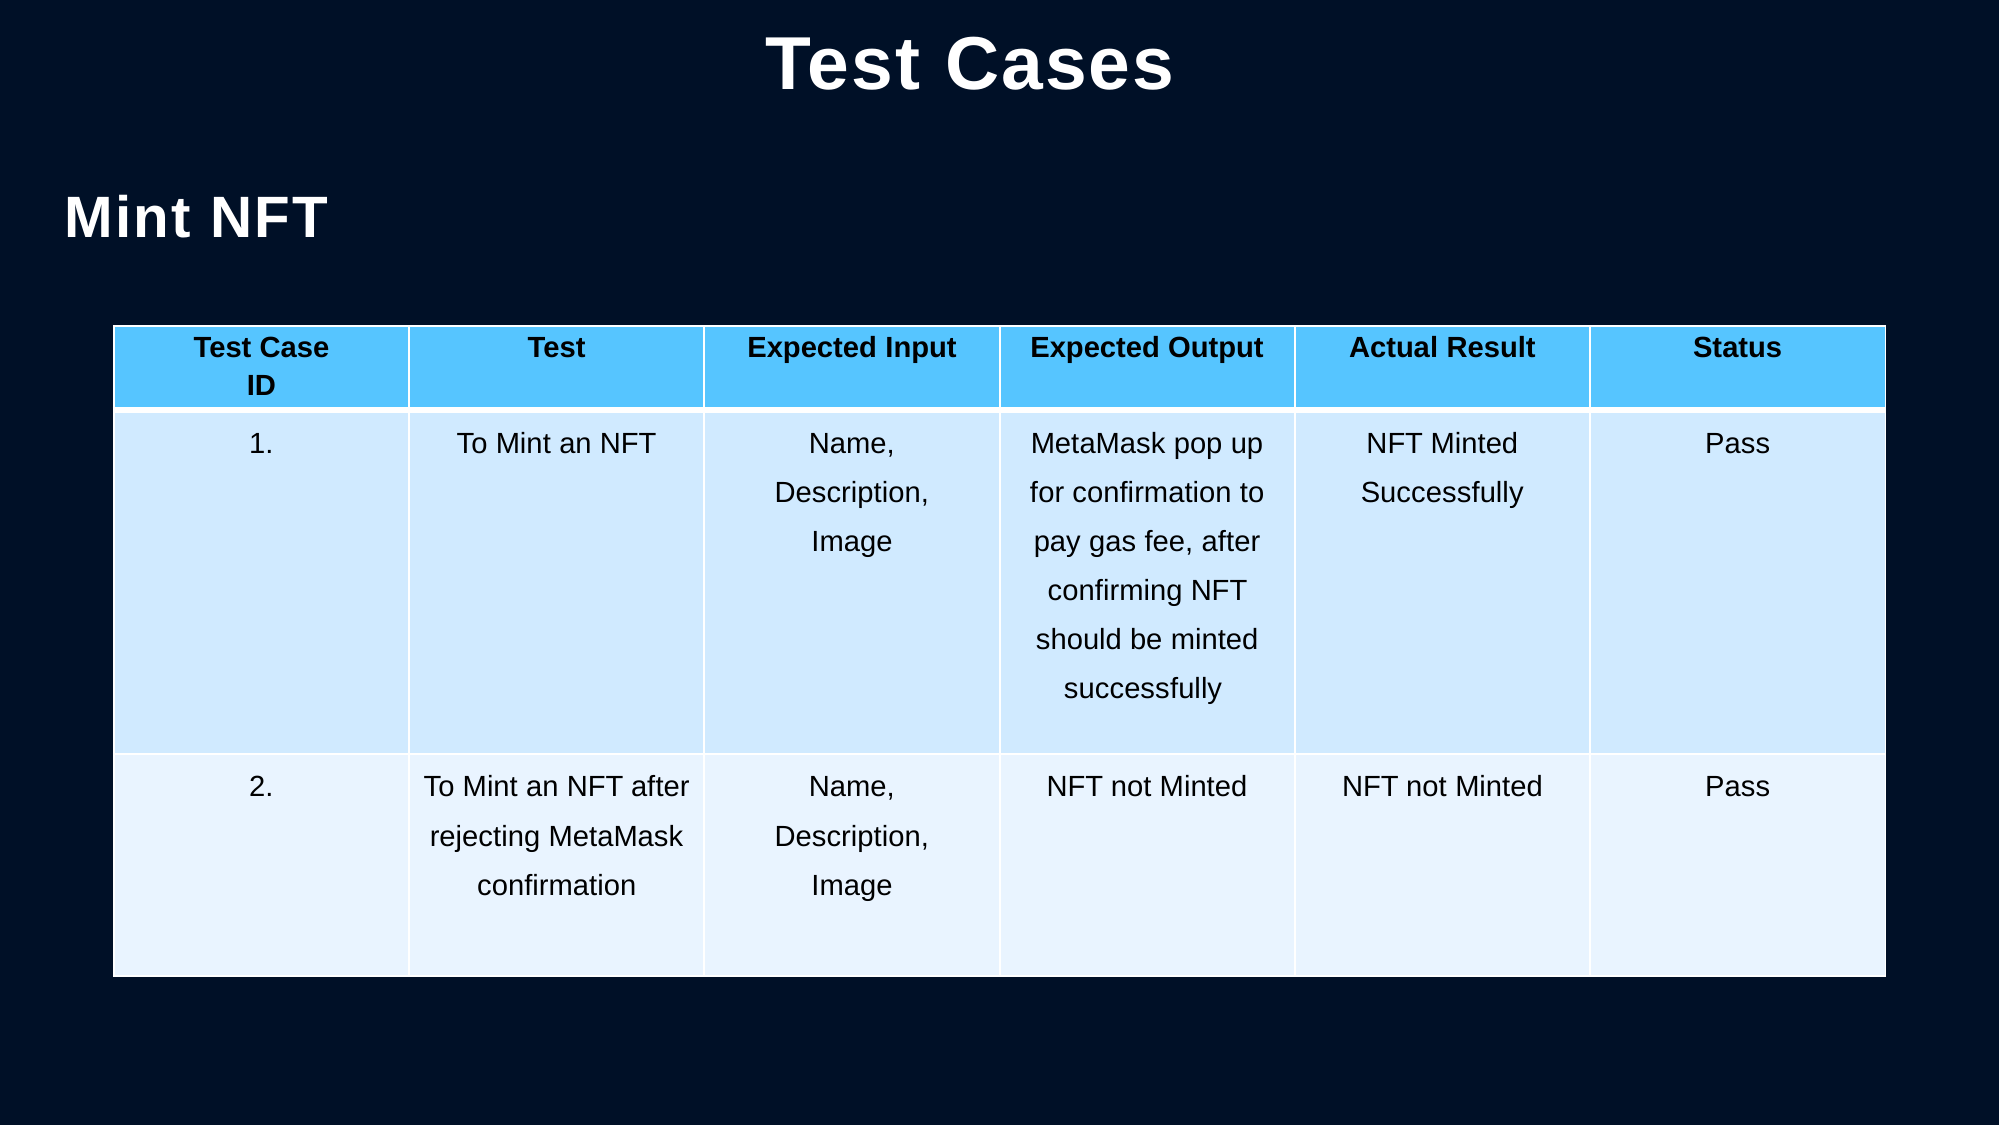

Test Cases
Mint NFT
| Test Case ID | Test | Expected Input | Expected Output | Actual Result | Status |
| --- | --- | --- | --- | --- | --- |
| 1. | To Mint an NFT | Name, Description, Image | MetaMask pop up for confirmation to pay gas fee, after confirming NFT should be minted successfully | NFT Minted Successfully | Pass |
| 2. | To Mint an NFT after rejecting MetaMask confirmation | Name, Description, Image | NFT not Minted | NFT not Minted | Pass |